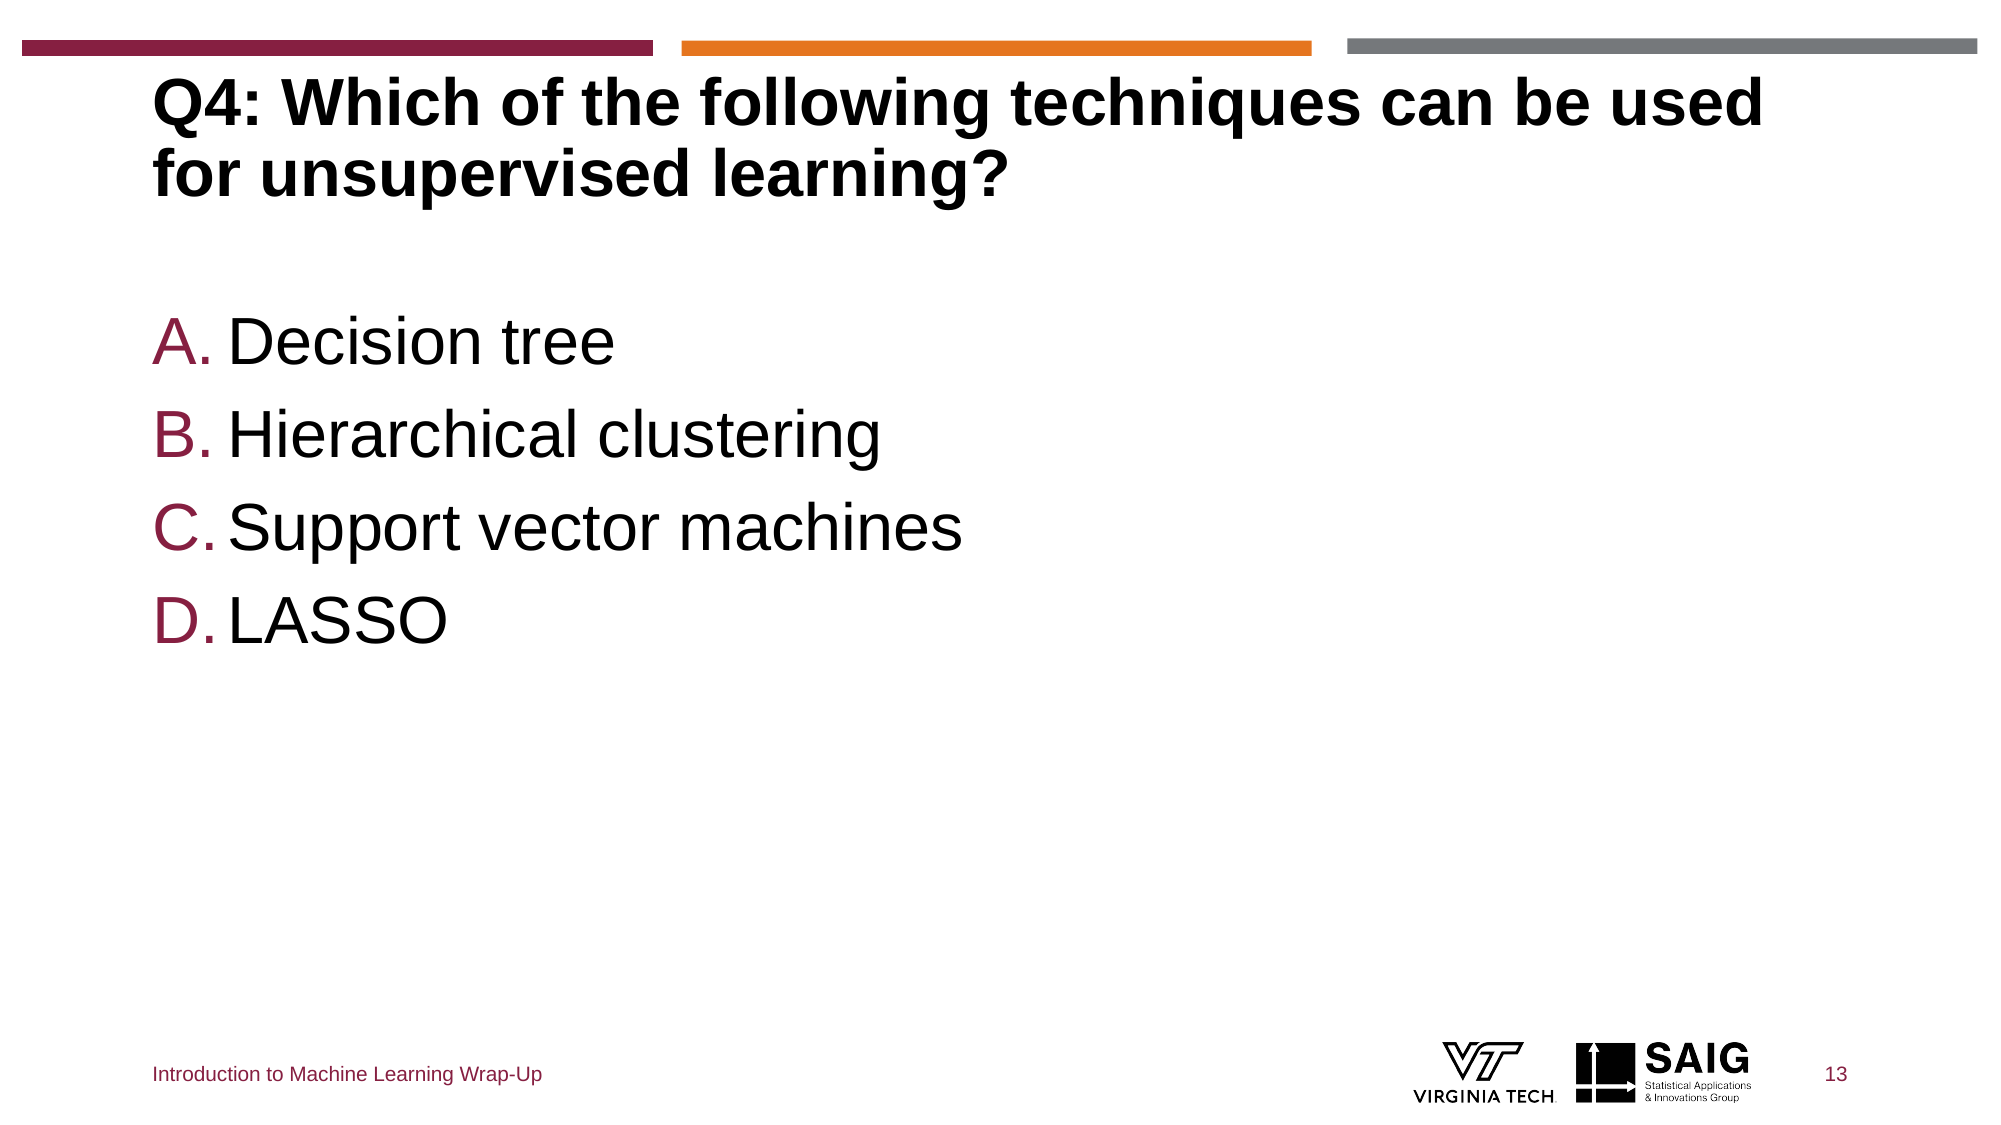

# Q4: Which of the following techniques can be used for unsupervised learning?
Decision tree
Hierarchical clustering
Support vector machines
LASSO
Introduction to Machine Learning Wrap-Up
13